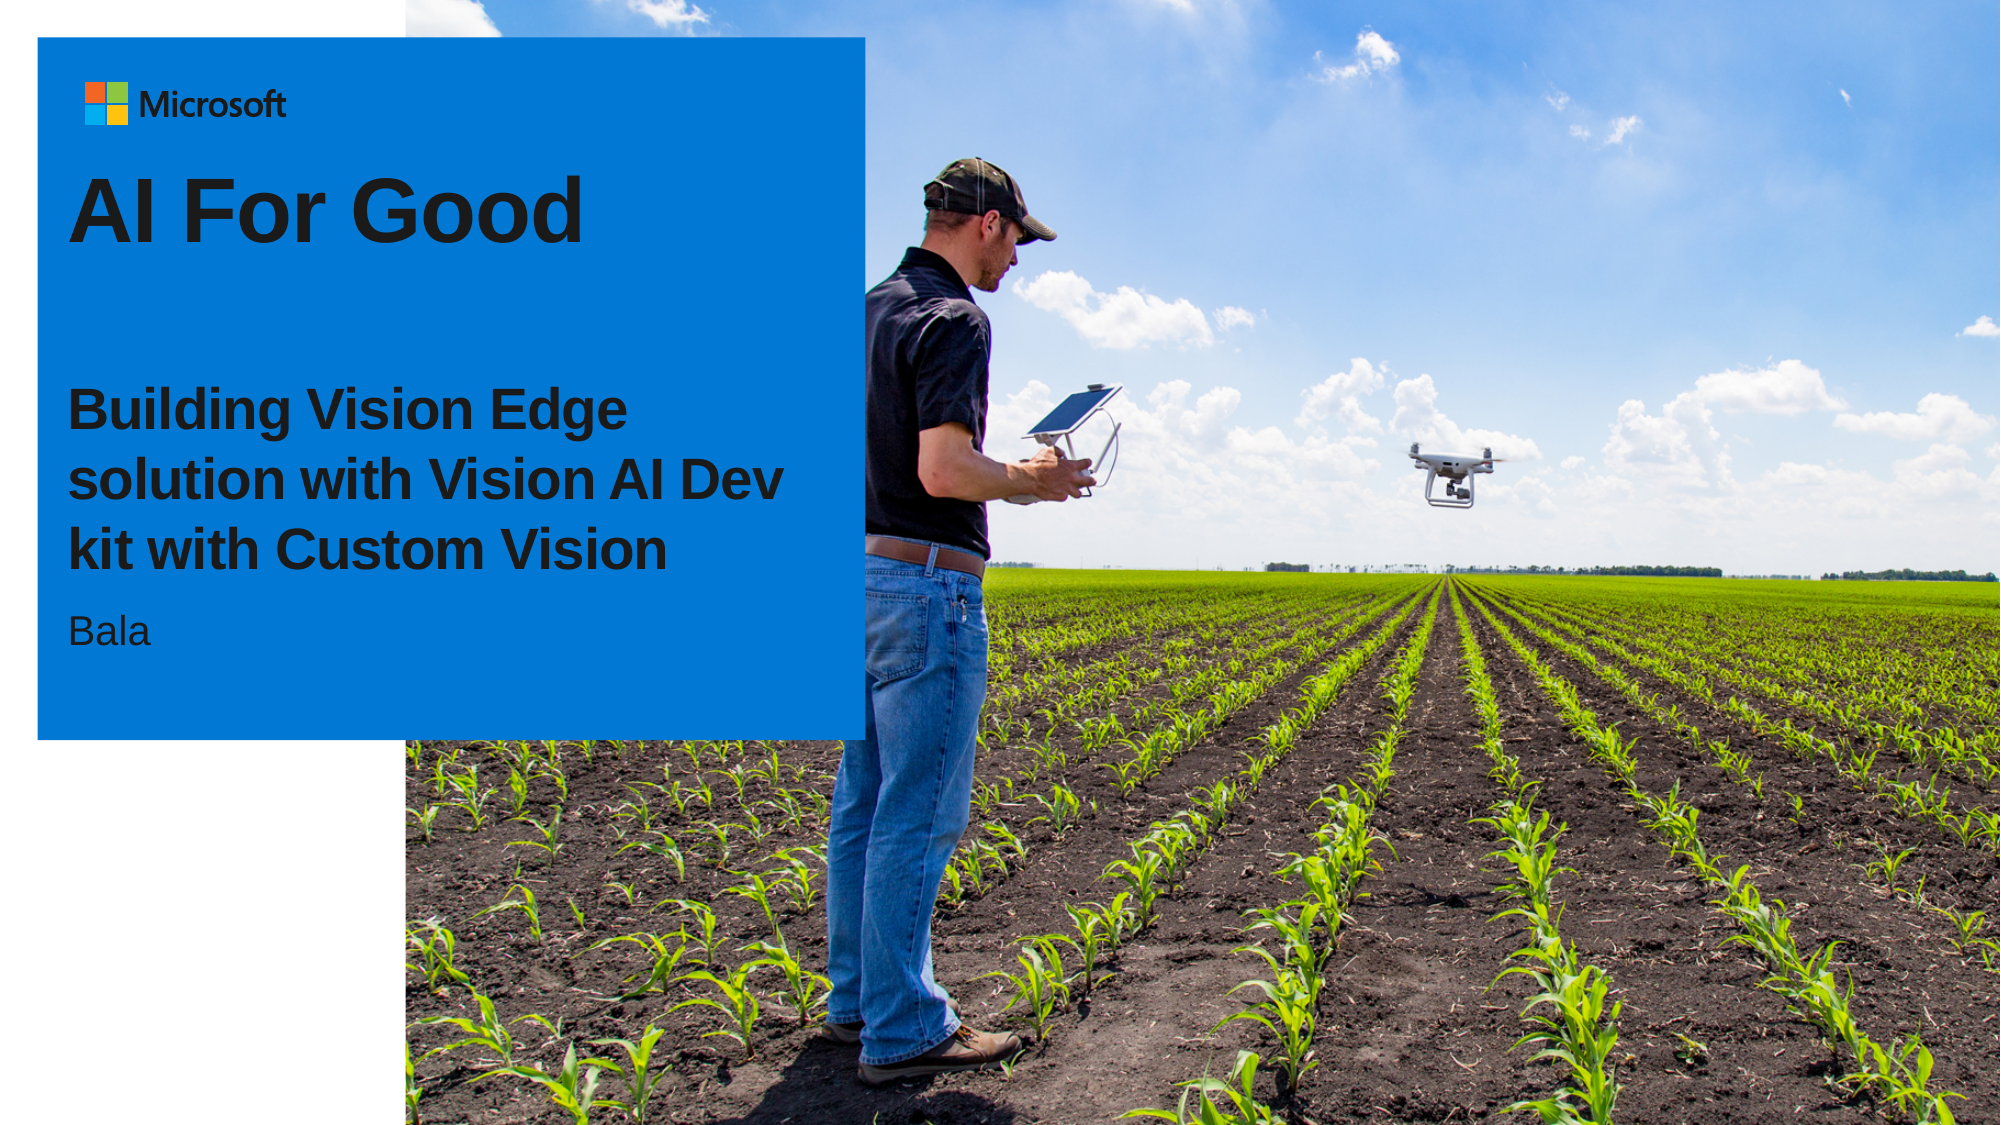

# AI For Good Building Vision Edge solution with Vision AI Dev kit with Custom Vision
Bala